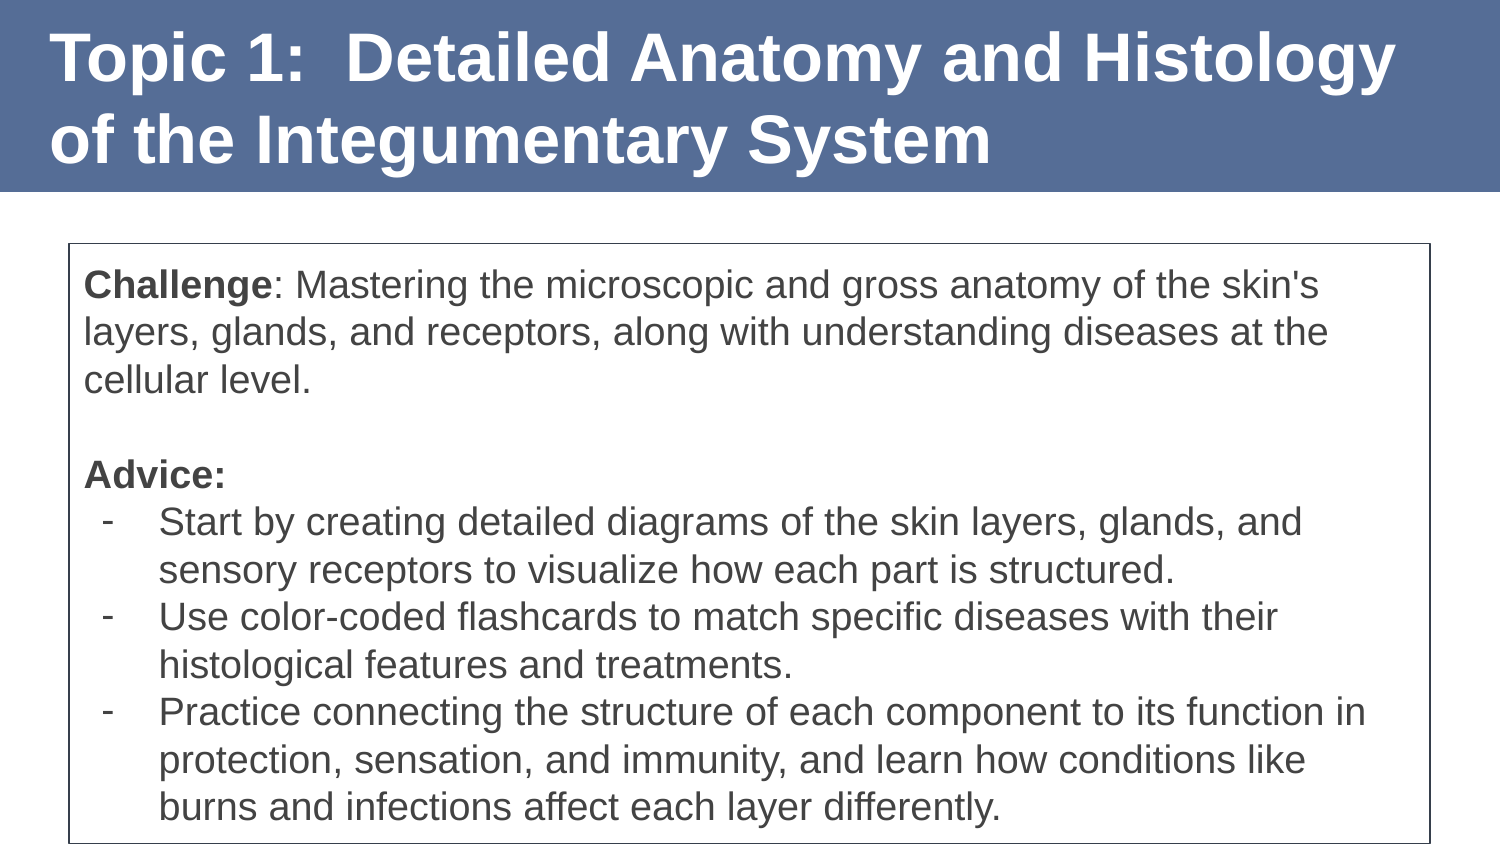

Topic 1:  Detailed Anatomy and Histology of the Integumentary System
Challenge: Mastering the microscopic and gross anatomy of the skin's layers, glands, and receptors, along with understanding diseases at the cellular level.

Advice:
Start by creating detailed diagrams of the skin layers, glands, and sensory receptors to visualize how each part is structured.
Use color-coded flashcards to match specific diseases with their histological features and treatments.
Practice connecting the structure of each component to its function in protection, sensation, and immunity, and learn how conditions like burns and infections affect each layer differently.